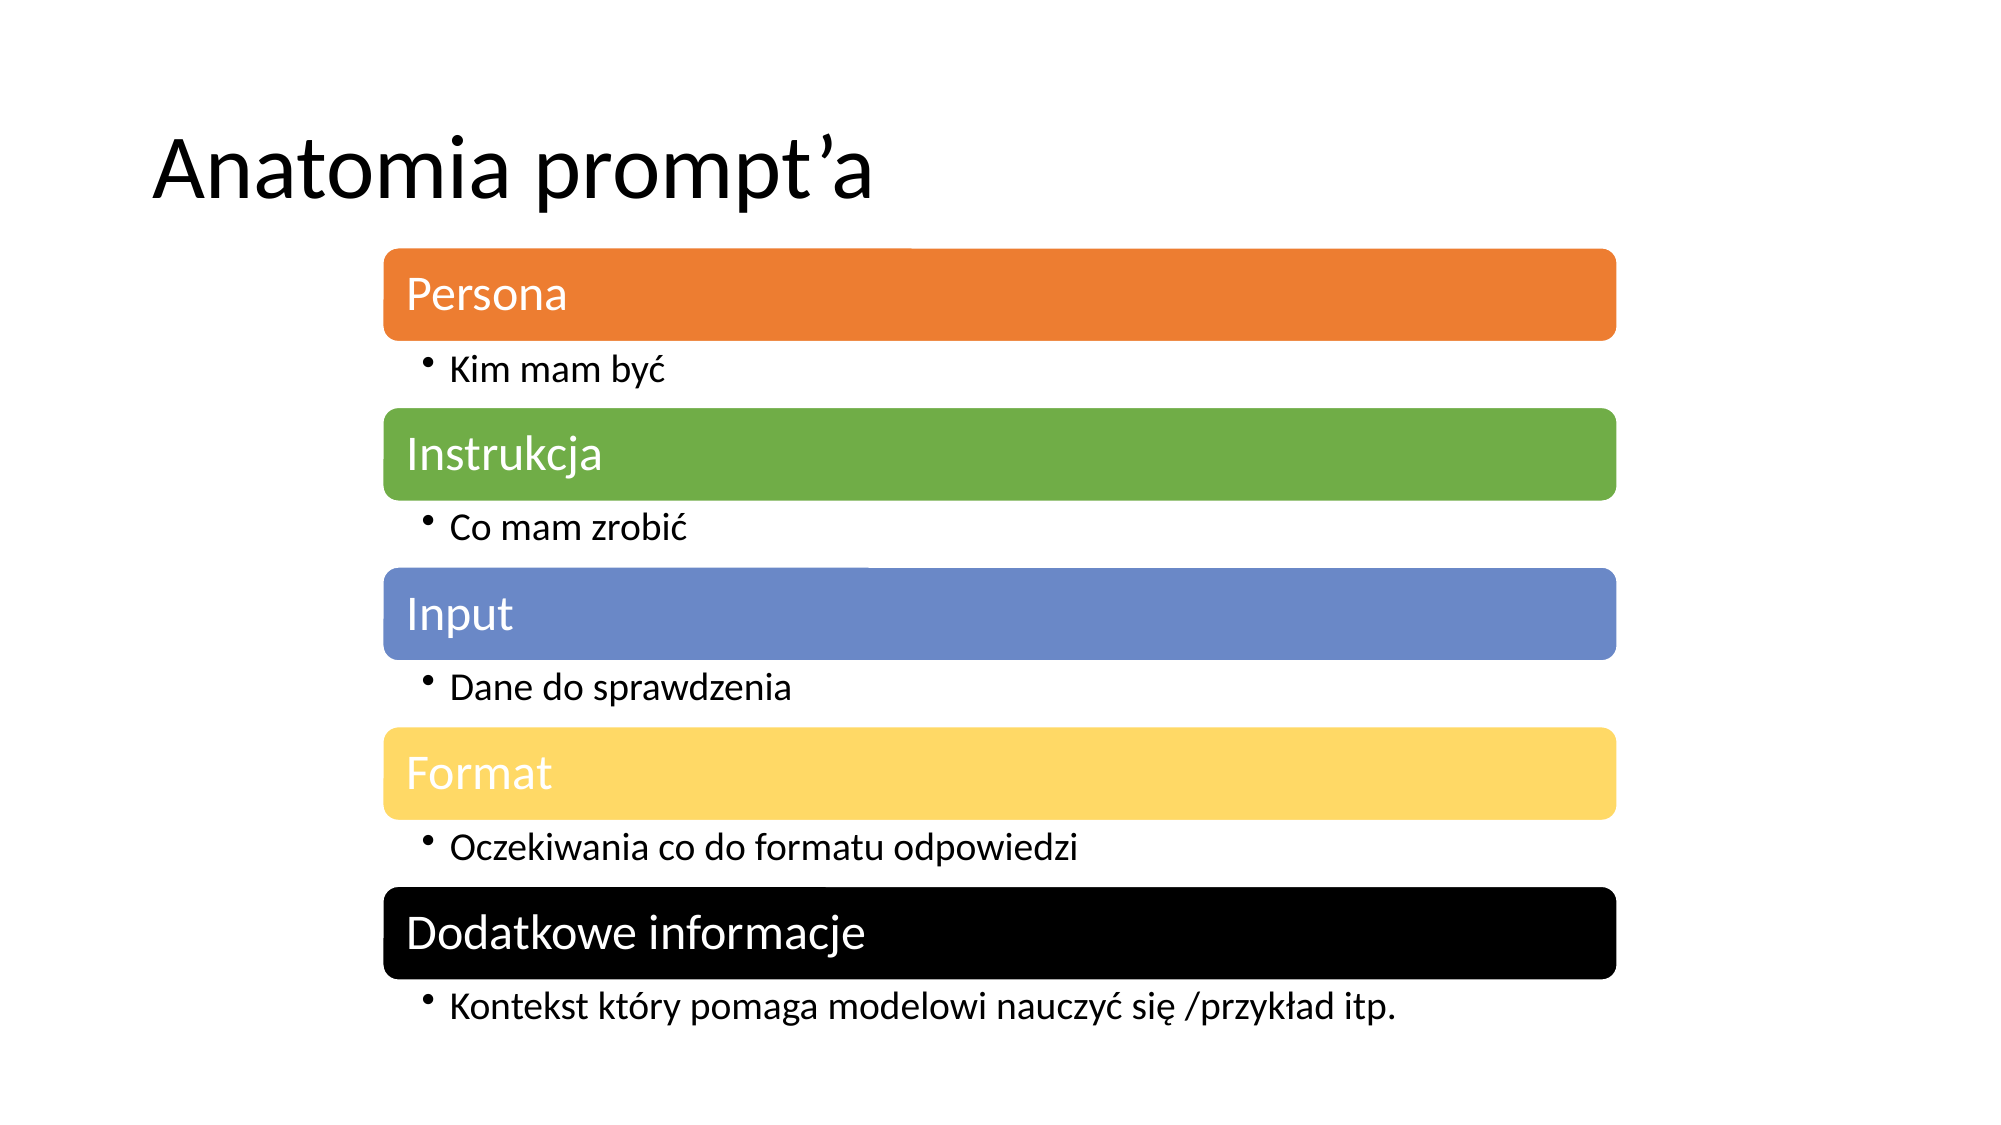

# Anatomia prompt’a
Persona
Kim mam być
Instrukcja
Co mam zrobić
Input
Dane do sprawdzenia
Format
Oczekiwania co do formatu odpowiedzi
Dodatkowe informacje
Kontekst który pomaga modelowi nauczyć się /przykład itp.